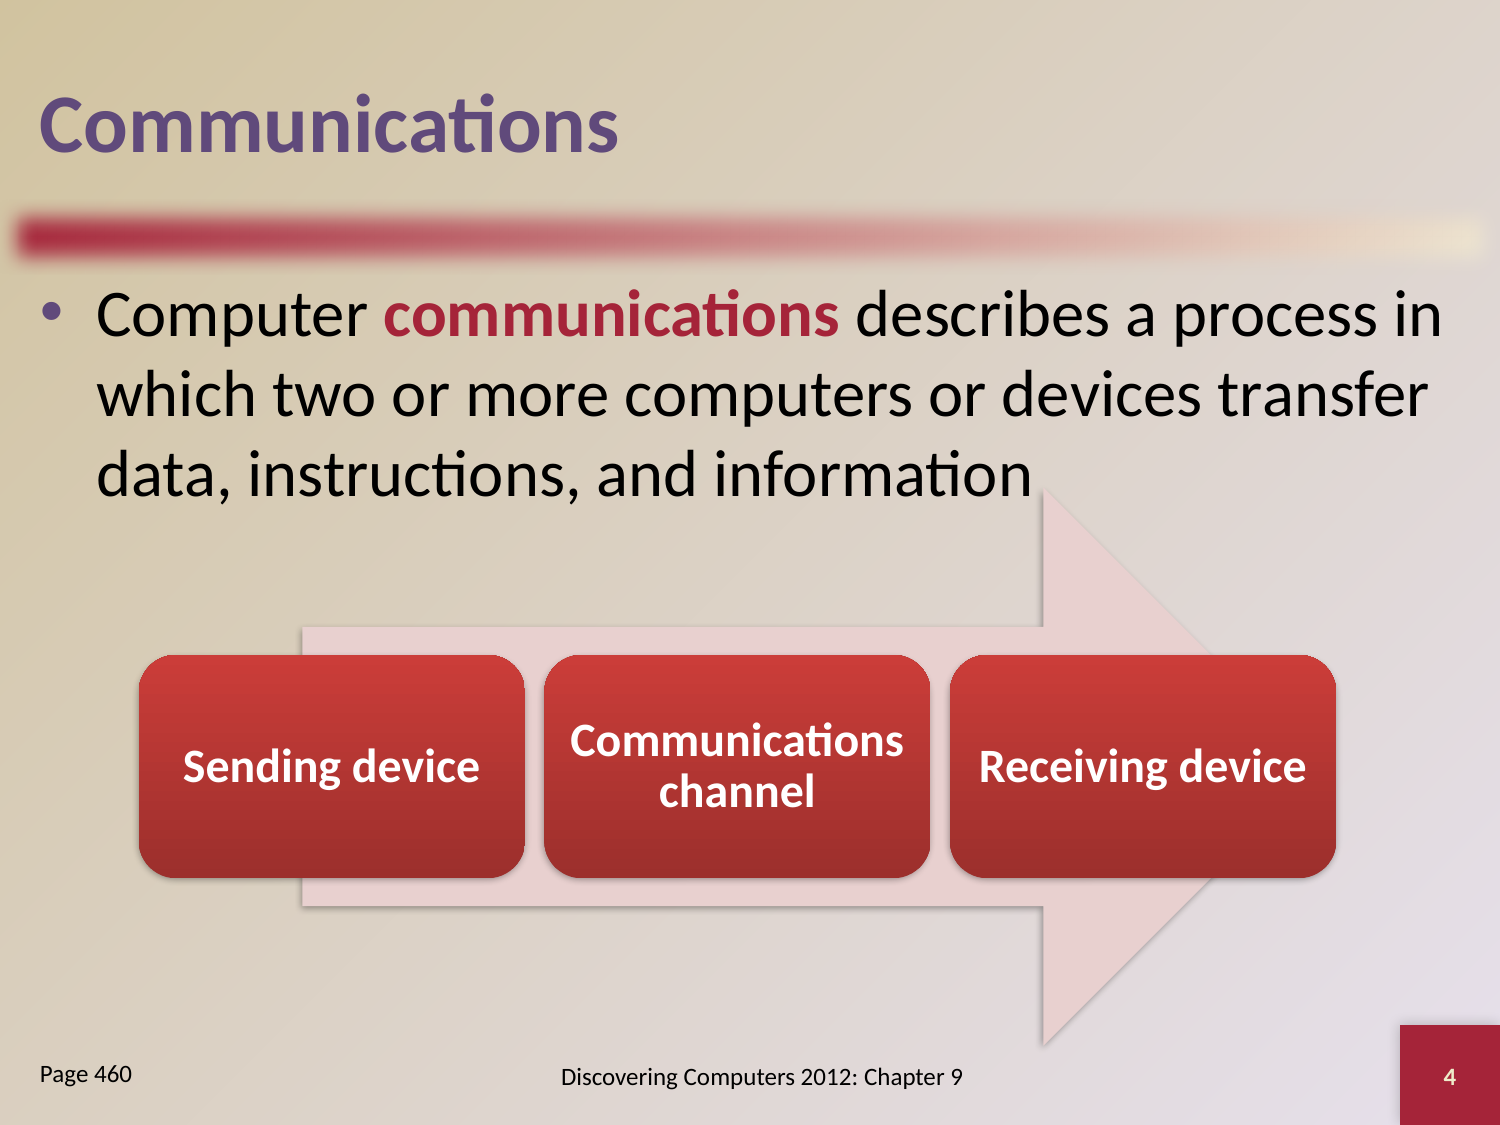

# Communications
Computer communications describes a process in which two or more computers or devices transfer data, instructions, and information
Sending device
Communications channel
Receiving device
4
Discovering Computers 2012: Chapter 9
Page 460